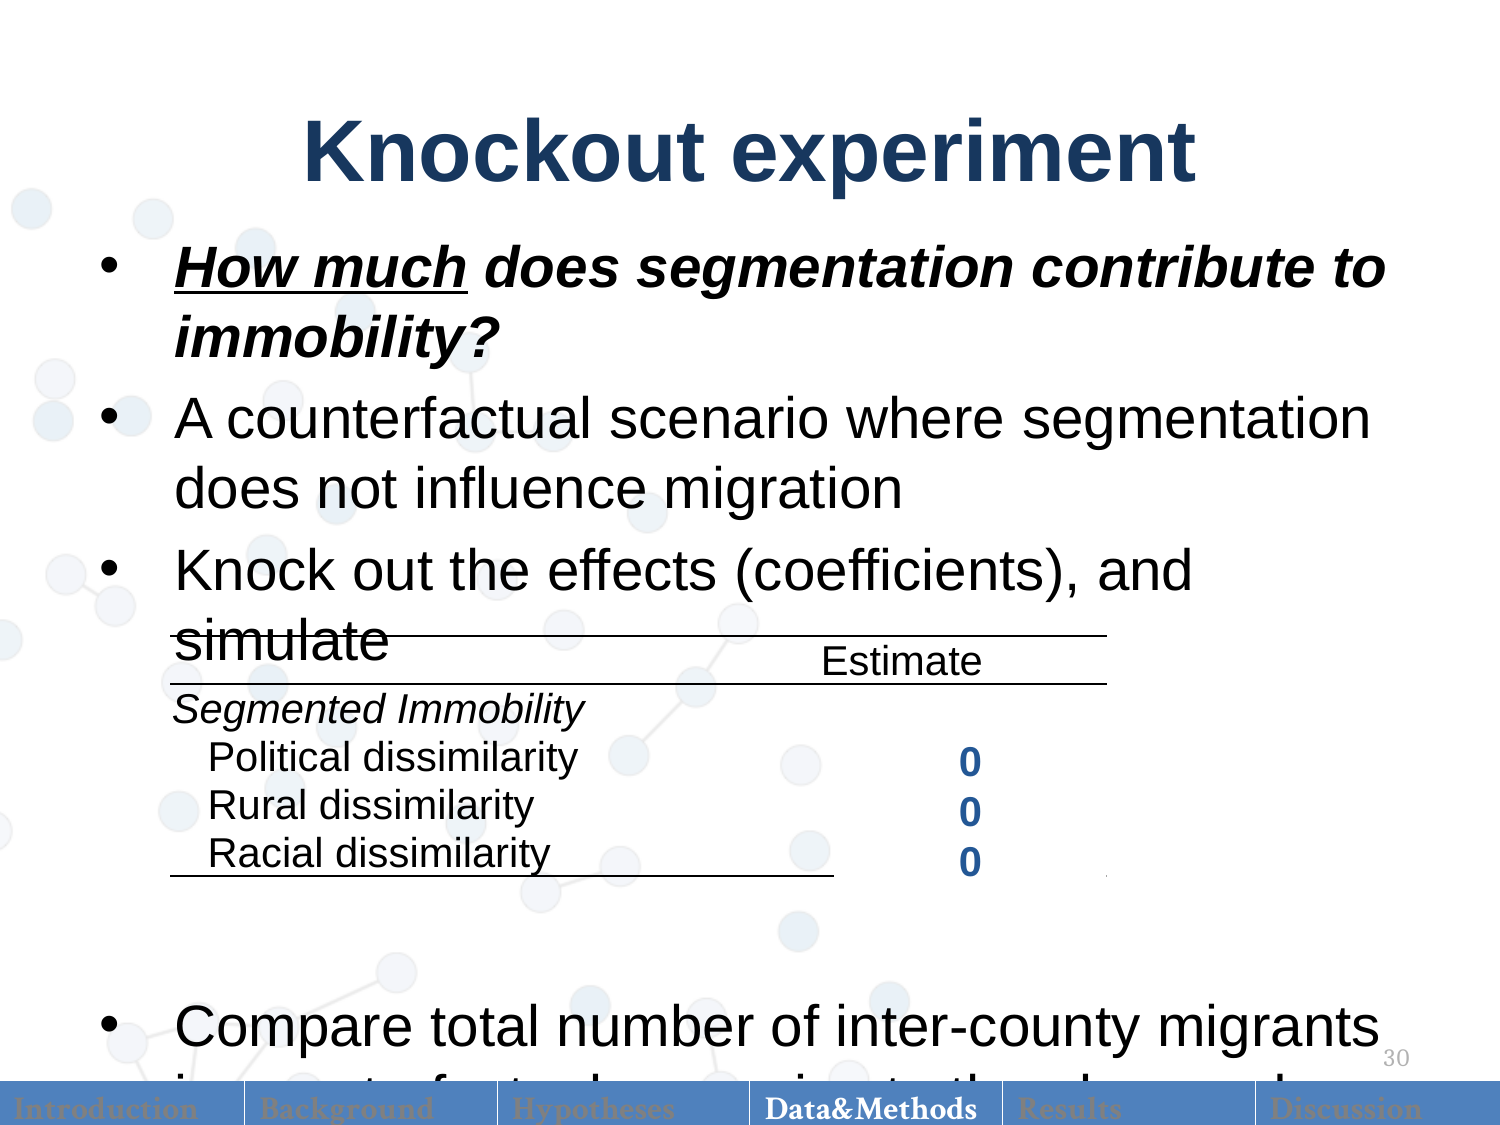

# Knockout experiment
How much does segmentation contribute to immobility?
A counterfactual scenario where segmentation does not influence migration
Knock out the effects (coefficients), and simulate

Compare total number of inter-county migrants in counterfactual scenarios to the observed
|  | Estimate |  |
| --- | --- | --- |
| Segmented Immobility |  |  |
| Political dissimilarity | -0.256 | \*\*\* |
| Rural dissimilarity | -0.399 | \*\*\* |
| Racial dissimilarity | -0.217 | \*\*\* |
0
0
0

30
| Introduction | Background | Hypotheses | Data&Methods | Results | Discussion |
| --- | --- | --- | --- | --- | --- |